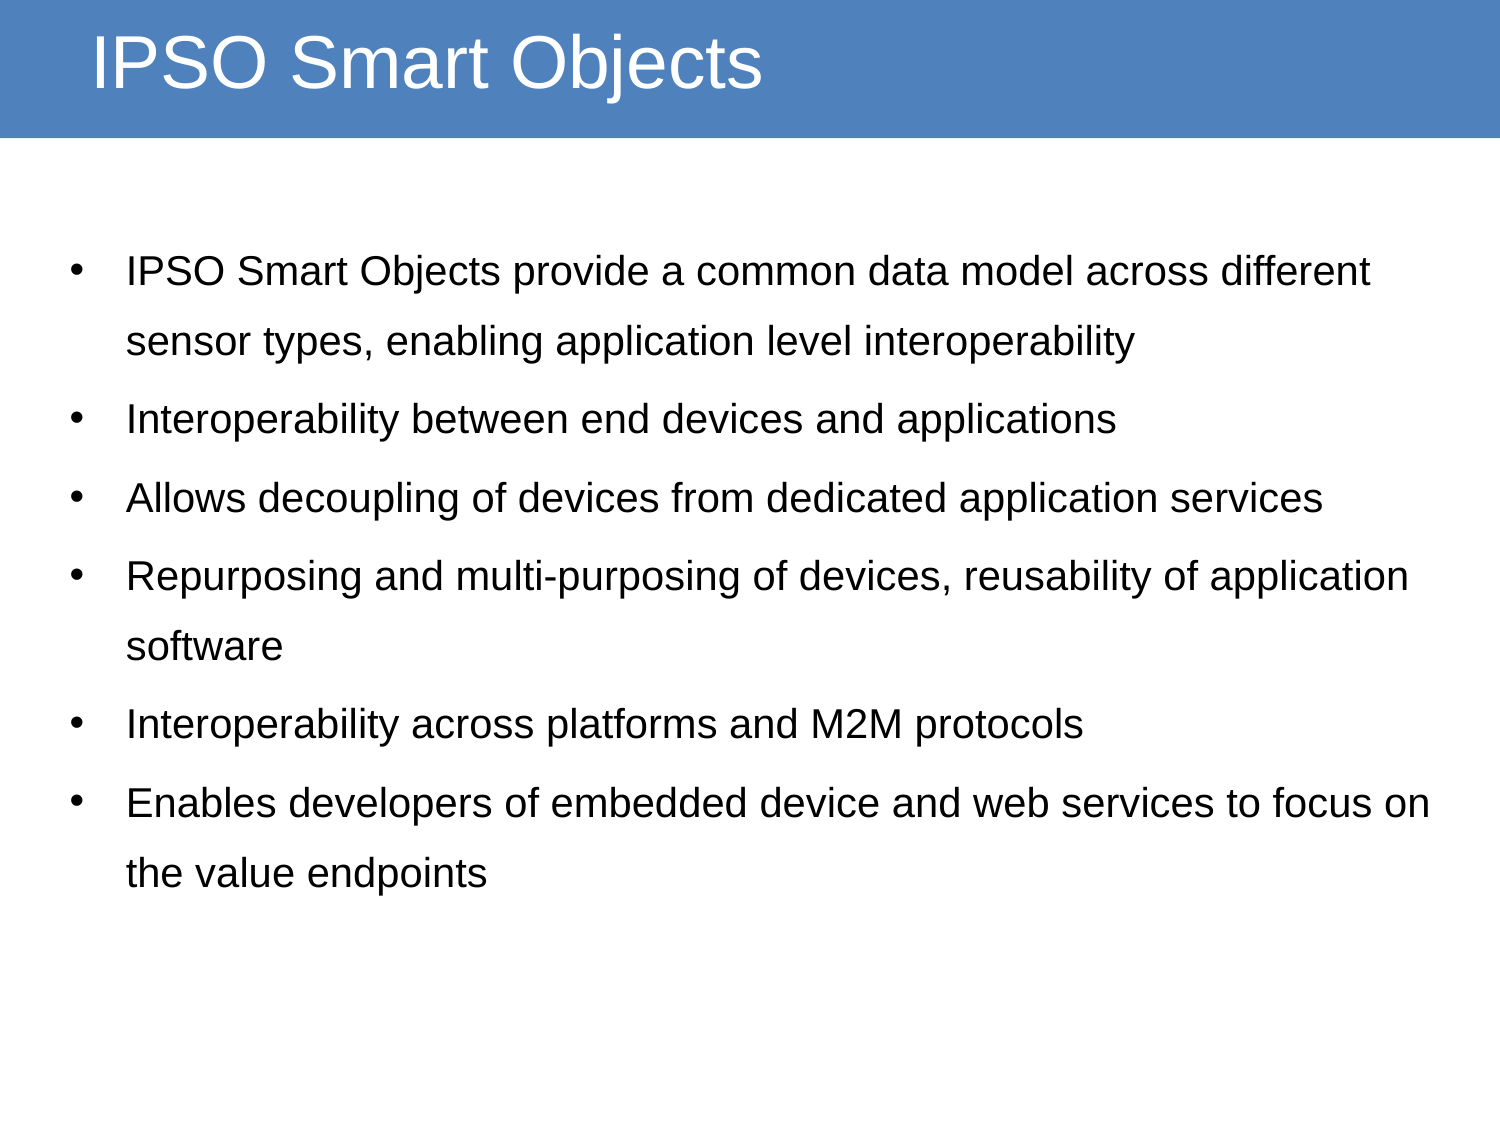

# IPSO Smart Objects

IPSO Smart Objects provide a common data model across different sensor types, enabling application level interoperability
Interoperability between end devices and applications
Allows decoupling of devices from dedicated application services
Repurposing and multi-purposing of devices, reusability of application software
Interoperability across platforms and M2M protocols
Enables developers of embedded device and web services to focus on the value endpoints